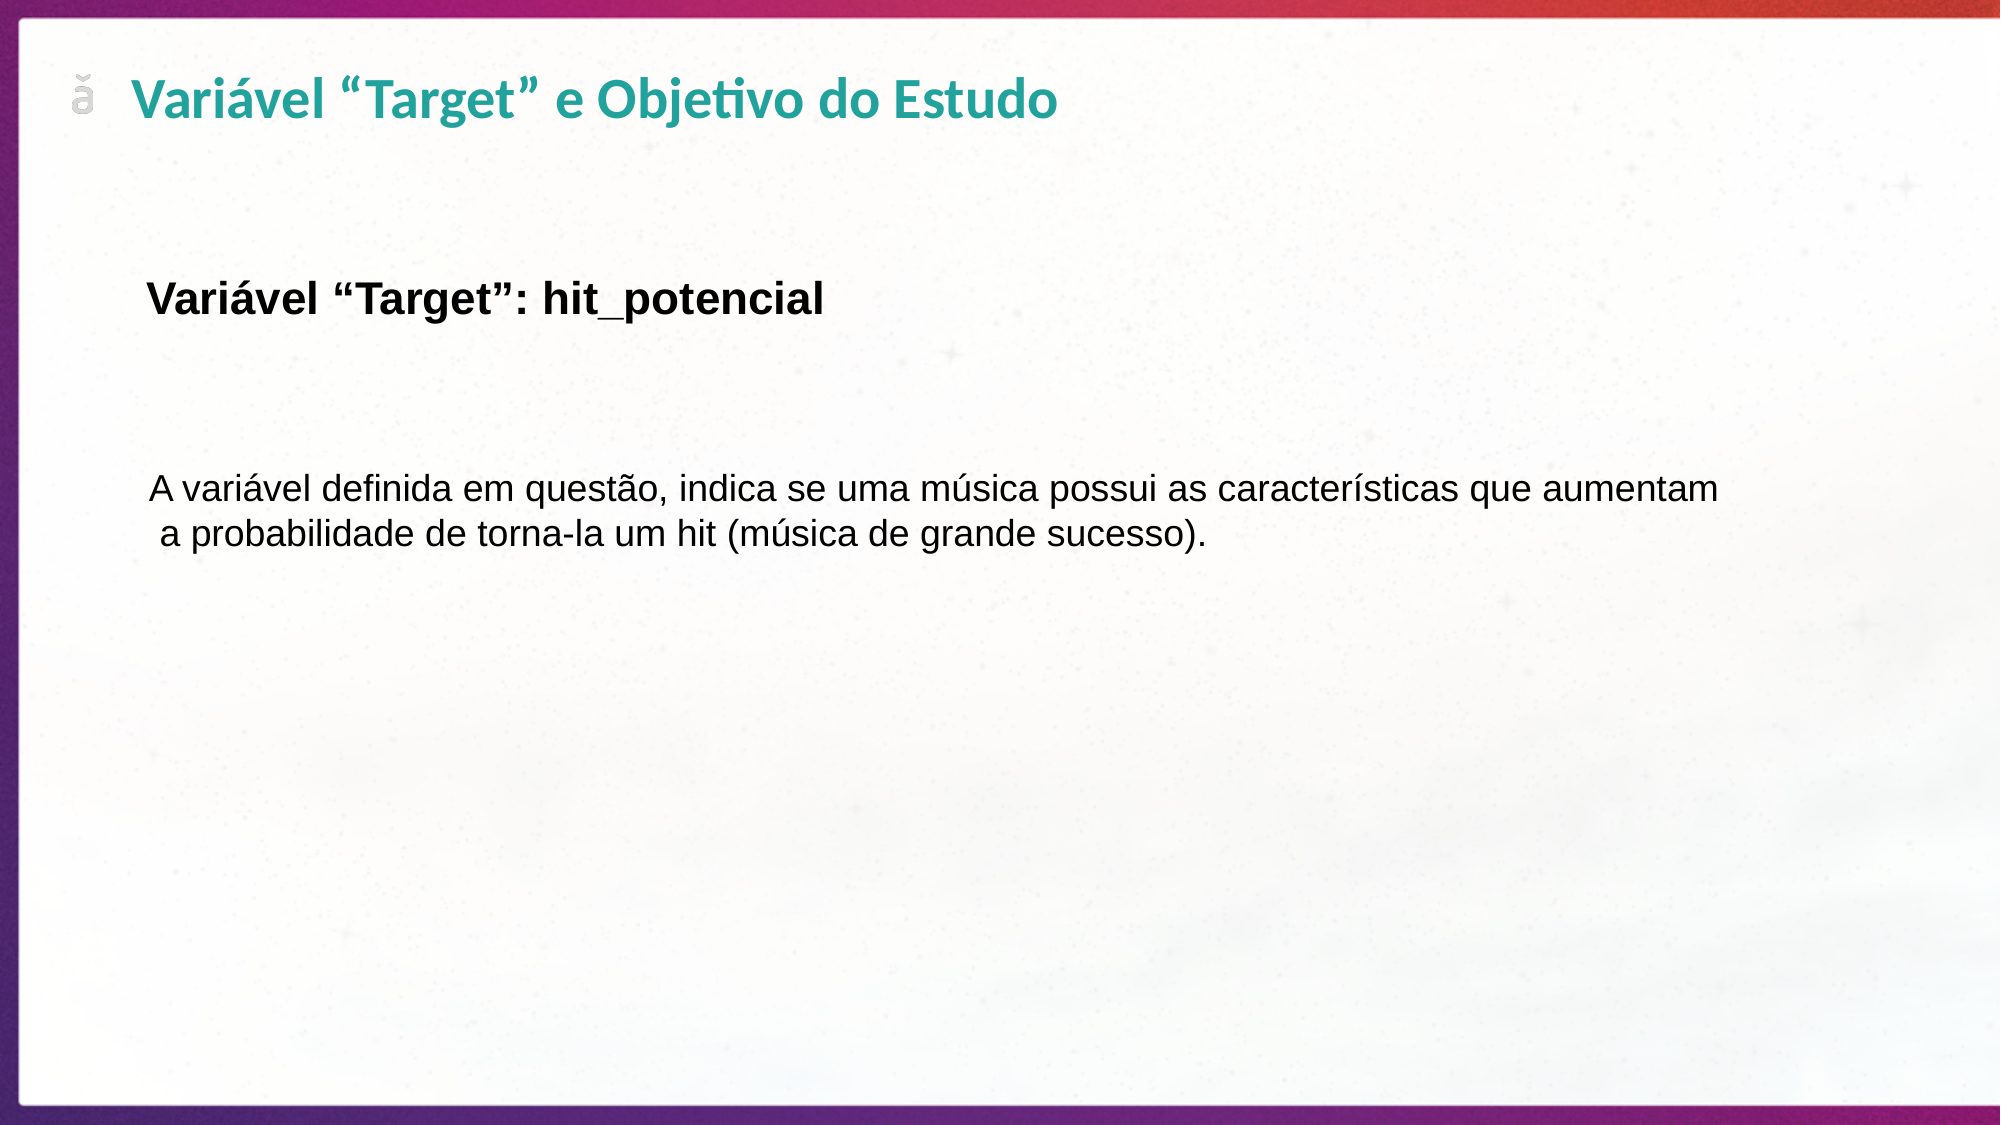

Variável “Target” e Objetivo do Estudo

Variável “Target”: hit_potencial
A variável definida em questão, indica se uma música possui as características que aumentam
 a probabilidade de torna-la um hit (música de grande sucesso).